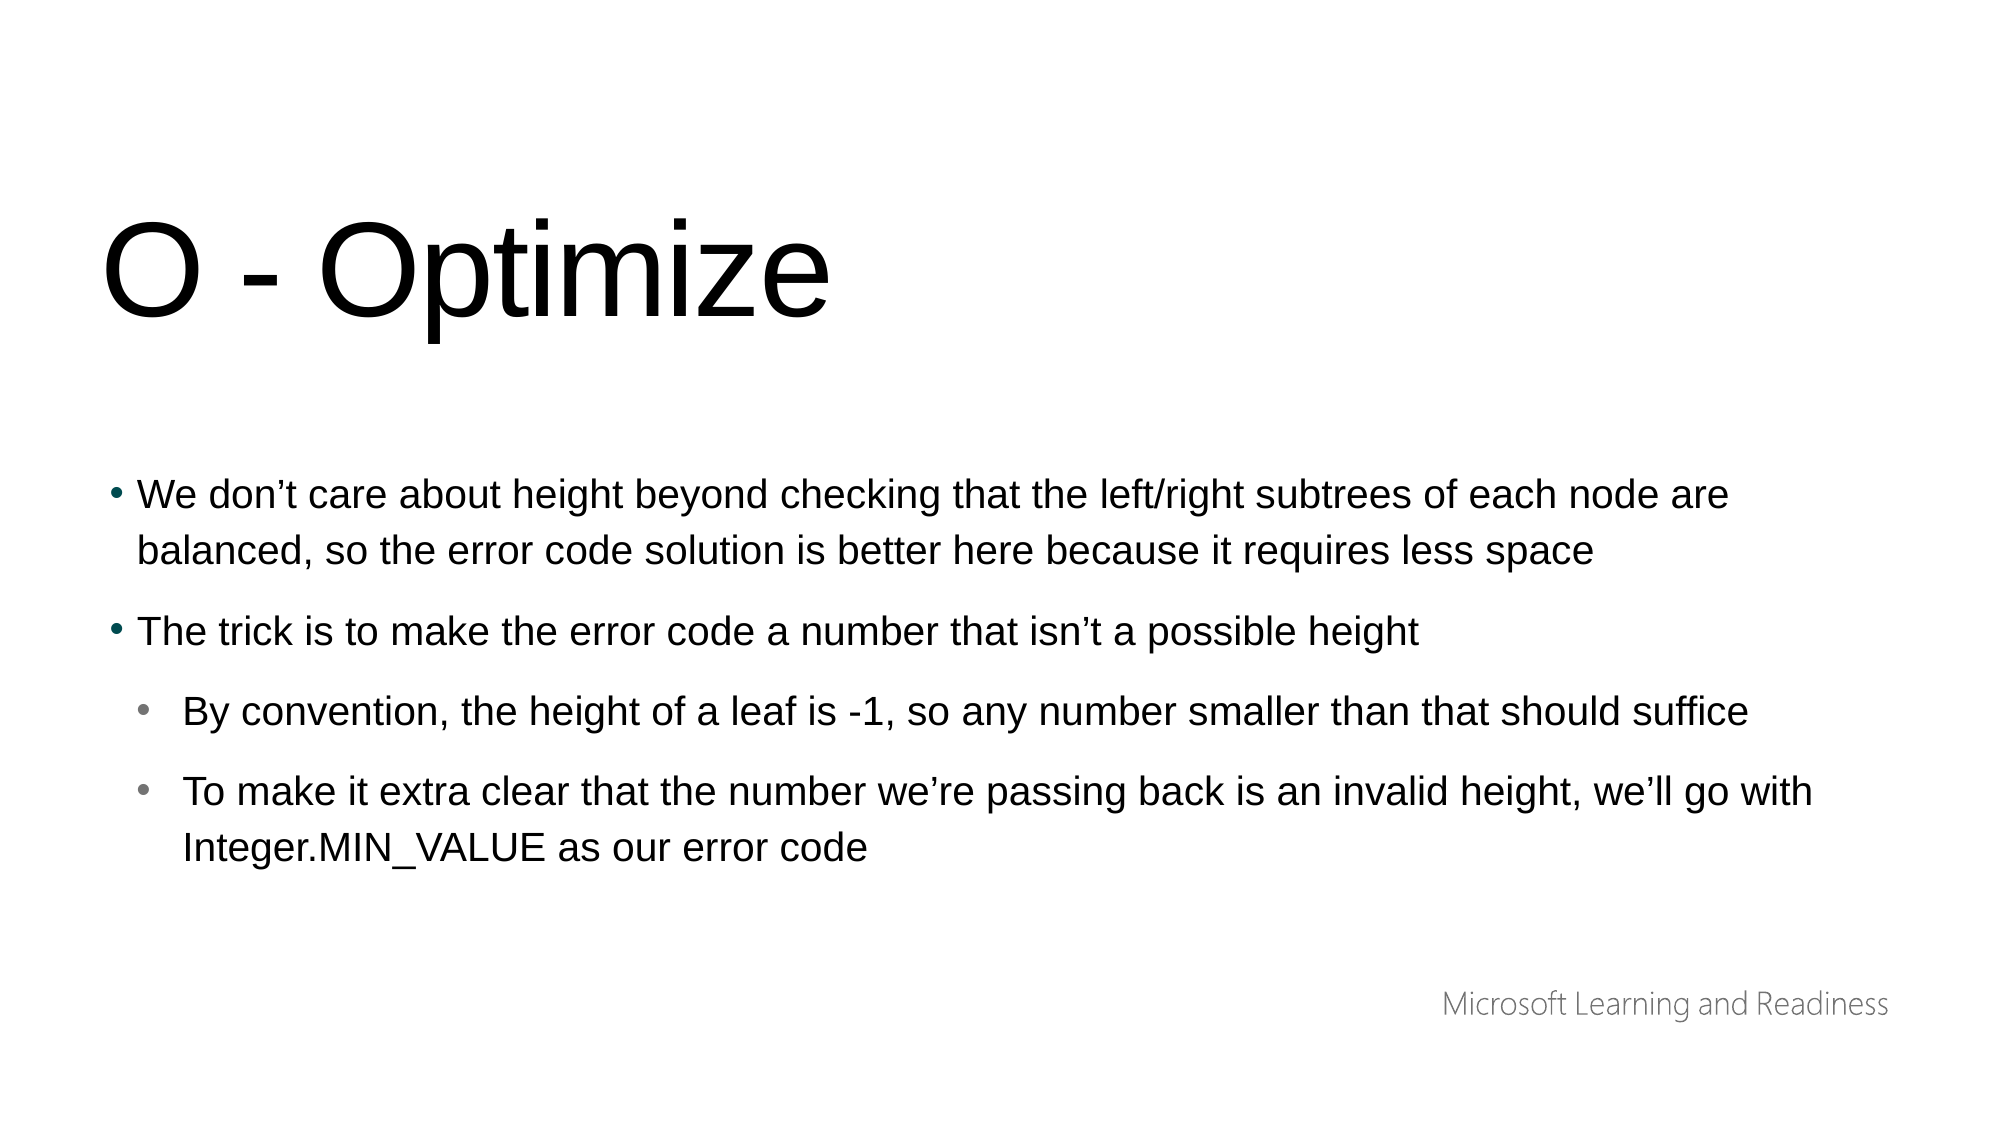

O - Optimize
We don’t care about height beyond checking that the left/right subtrees of each node are balanced, so the error code solution is better here because it requires less space
The trick is to make the error code a number that isn’t a possible height
By convention, the height of a leaf is -1, so any number smaller than that should suffice
To make it extra clear that the number we’re passing back is an invalid height, we’ll go with Integer.MIN_VALUE as our error code